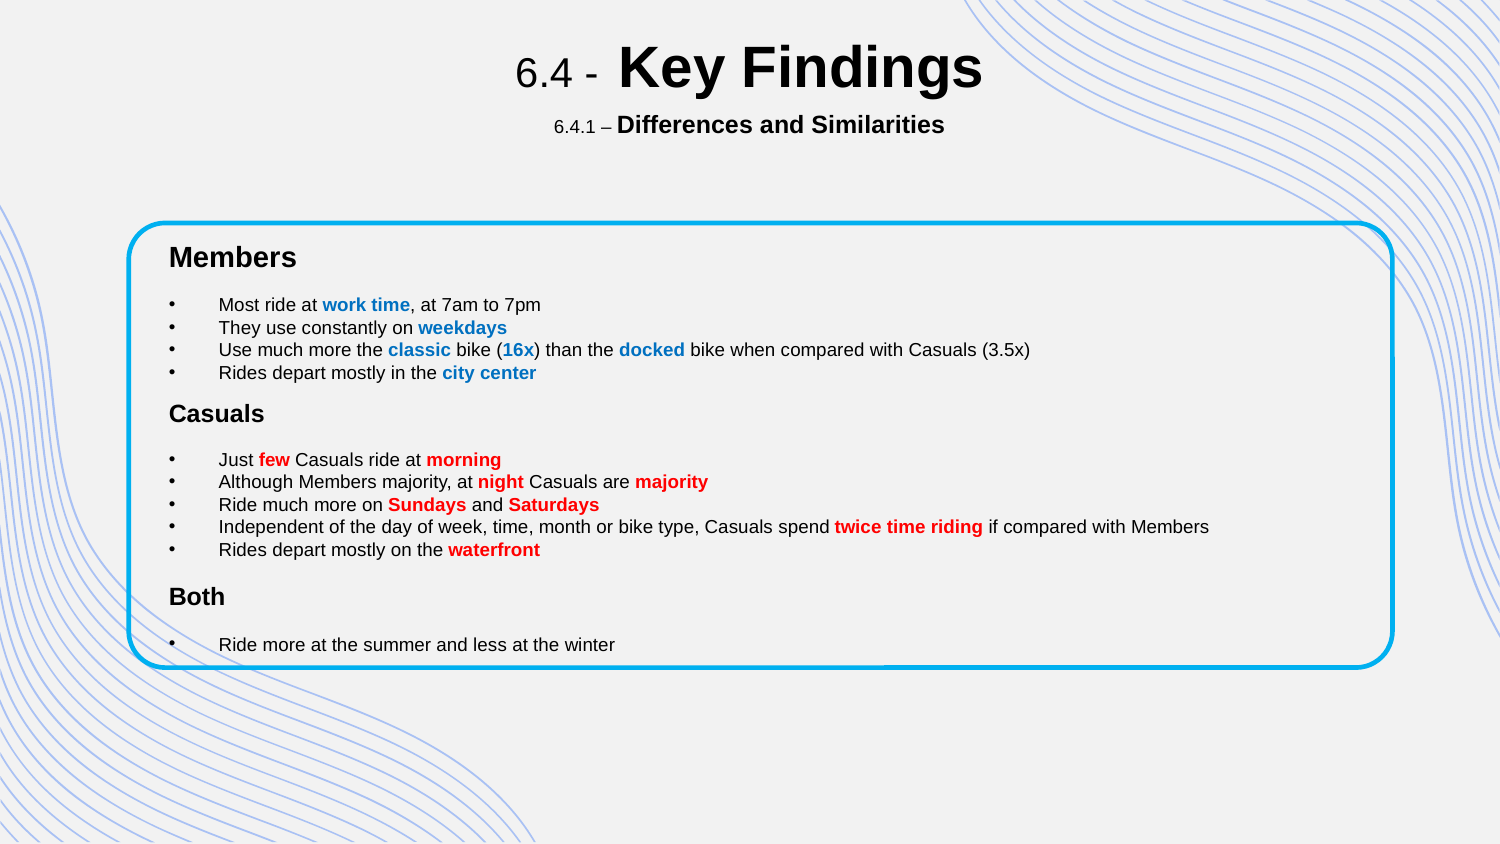

# 6.4 - Key Findings
6.4.1 – Differences and Similarities

Members

Most ride at work time, at 7am to 7pm
They use constantly on weekdays
Use much more the classic bike (16x) than the docked bike when compared with Casuals (3.5x)
Rides depart mostly in the city center

Casuals

Just few Casuals ride at morning
Although Members majority, at night Casuals are majority
Ride much more on Sundays and Saturdays
Independent of the day of week, time, month or bike type, Casuals spend twice time riding if compared with Members
Rides depart mostly on the waterfront

Both

Ride more at the summer and less at the winter